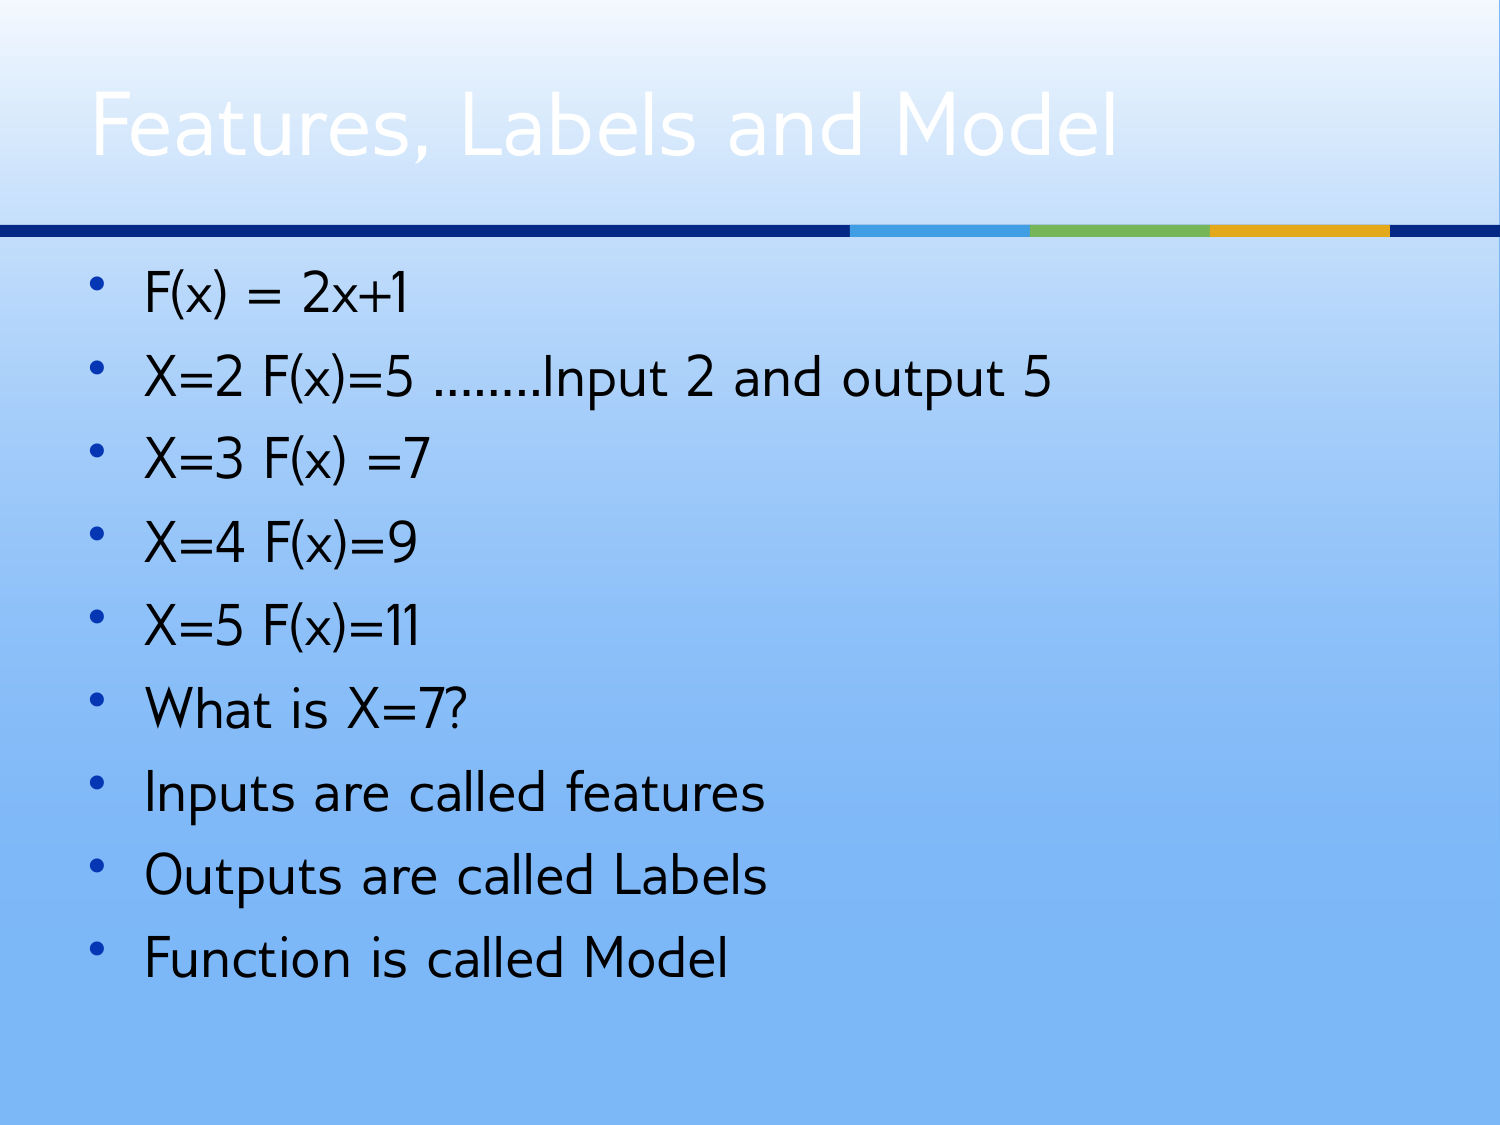

# Features, Labels and Model
F(x) = 2x+1
X=2 F(x)=5 ……..Input 2 and output 5
X=3 F(x) =7
X=4 F(x)=9
X=5 F(x)=11
What is X=7?
Inputs are called features
Outputs are called Labels
Function is called Model